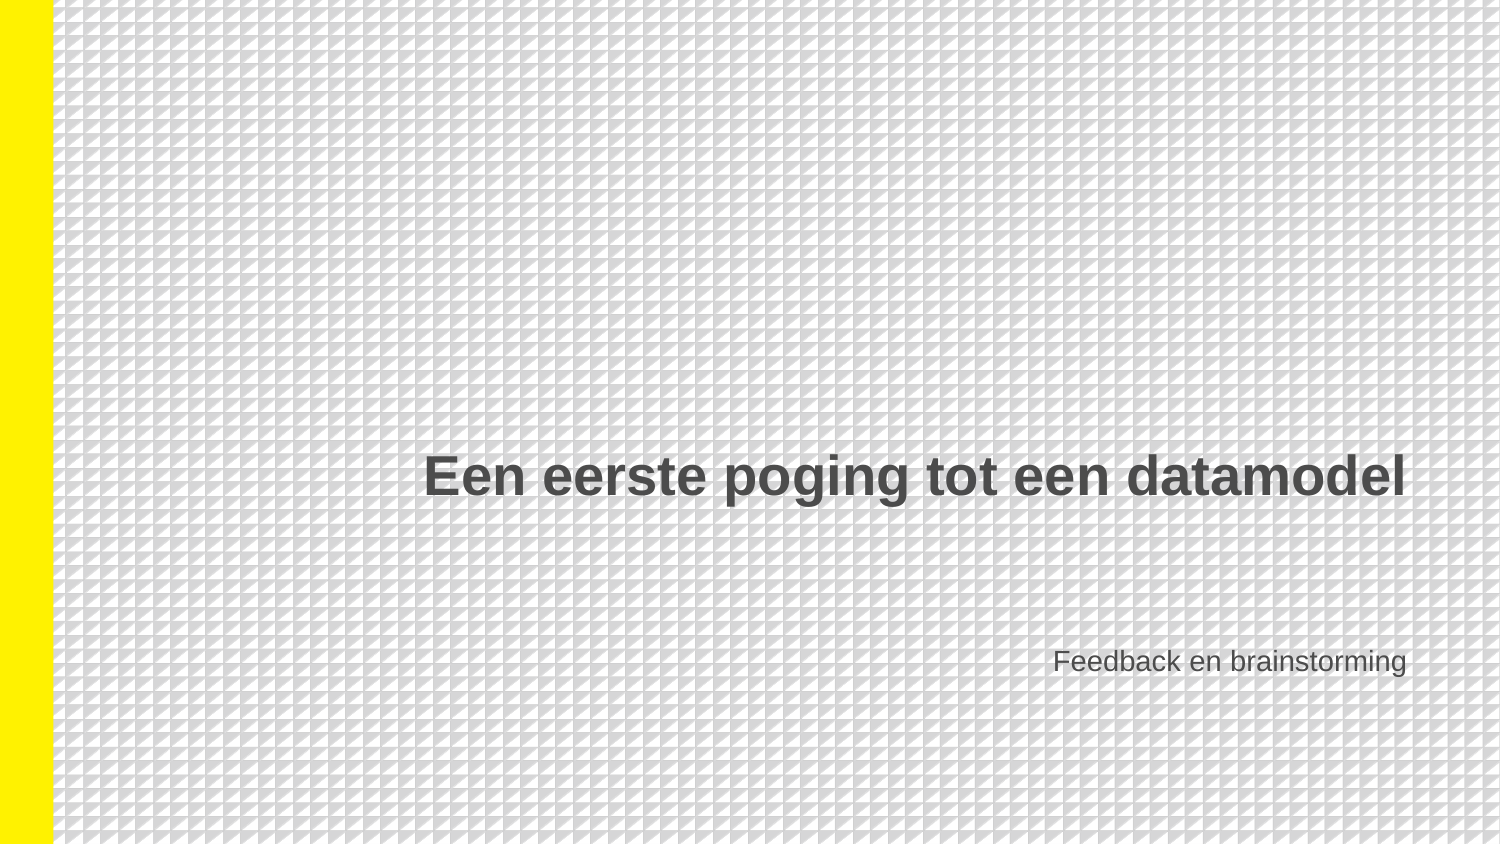

# Een eerste poging tot een datamodel

Feedback en brainstorming